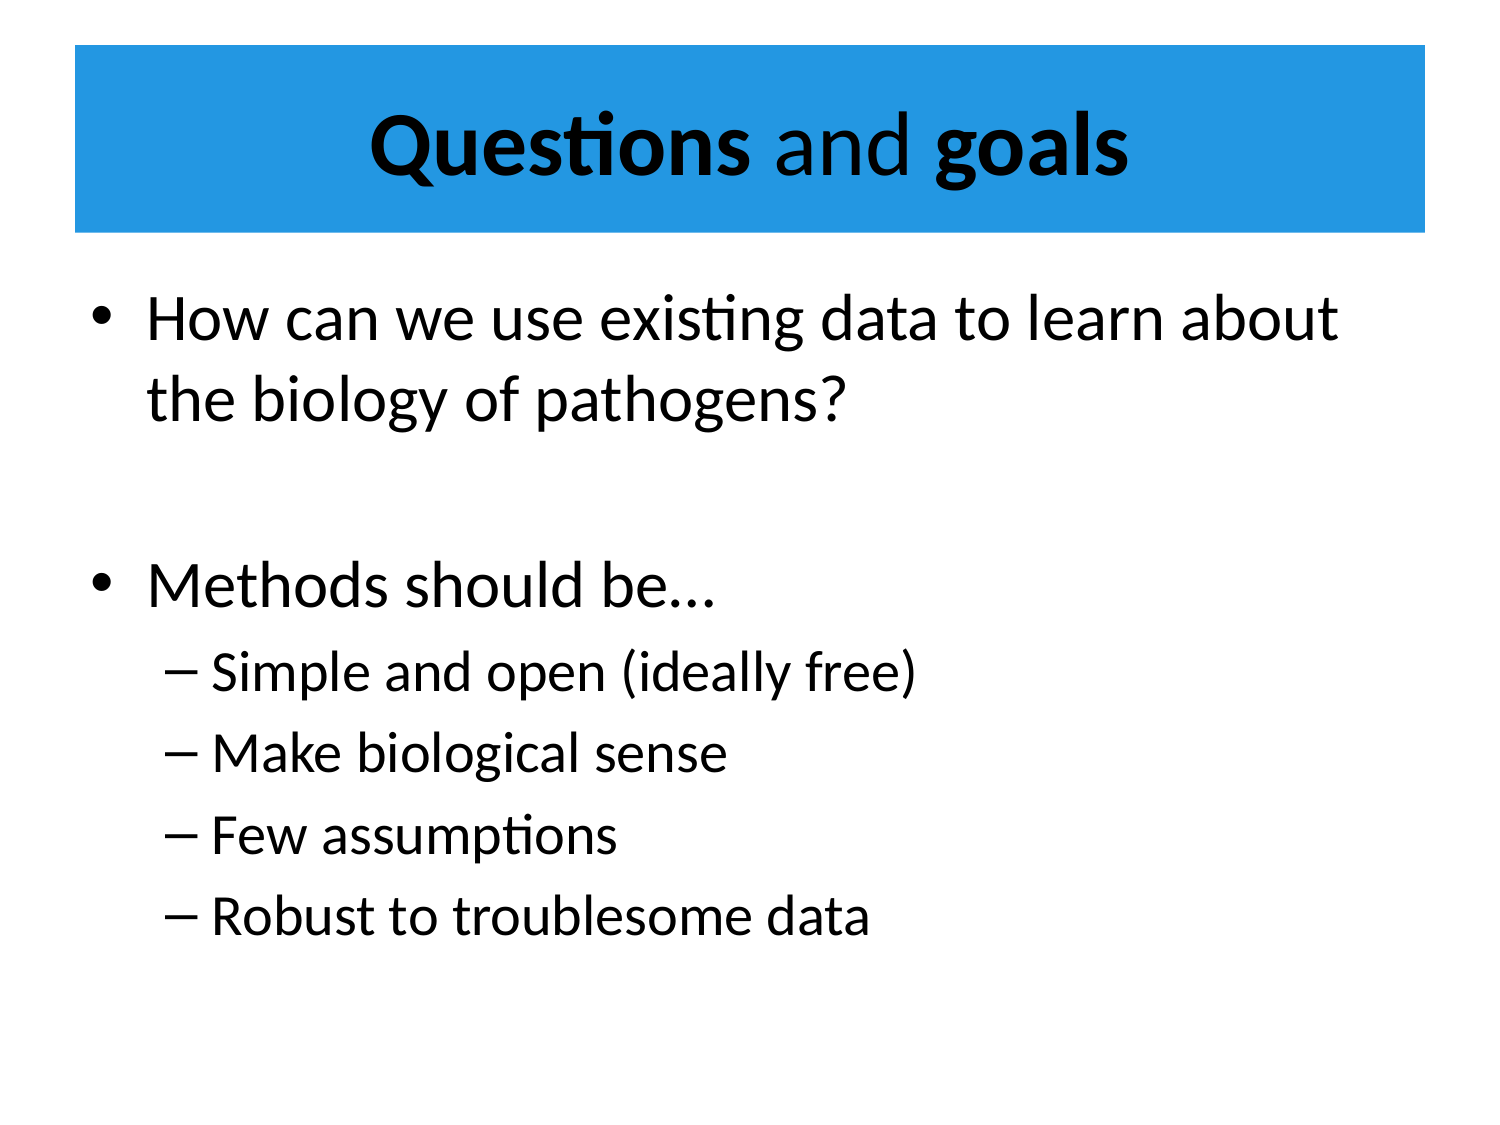

# Questions and goals
How can we use existing data to learn about the biology of pathogens?

Methods should be…
Simple and open (ideally free)
Make biological sense
Few assumptions
Robust to troublesome data